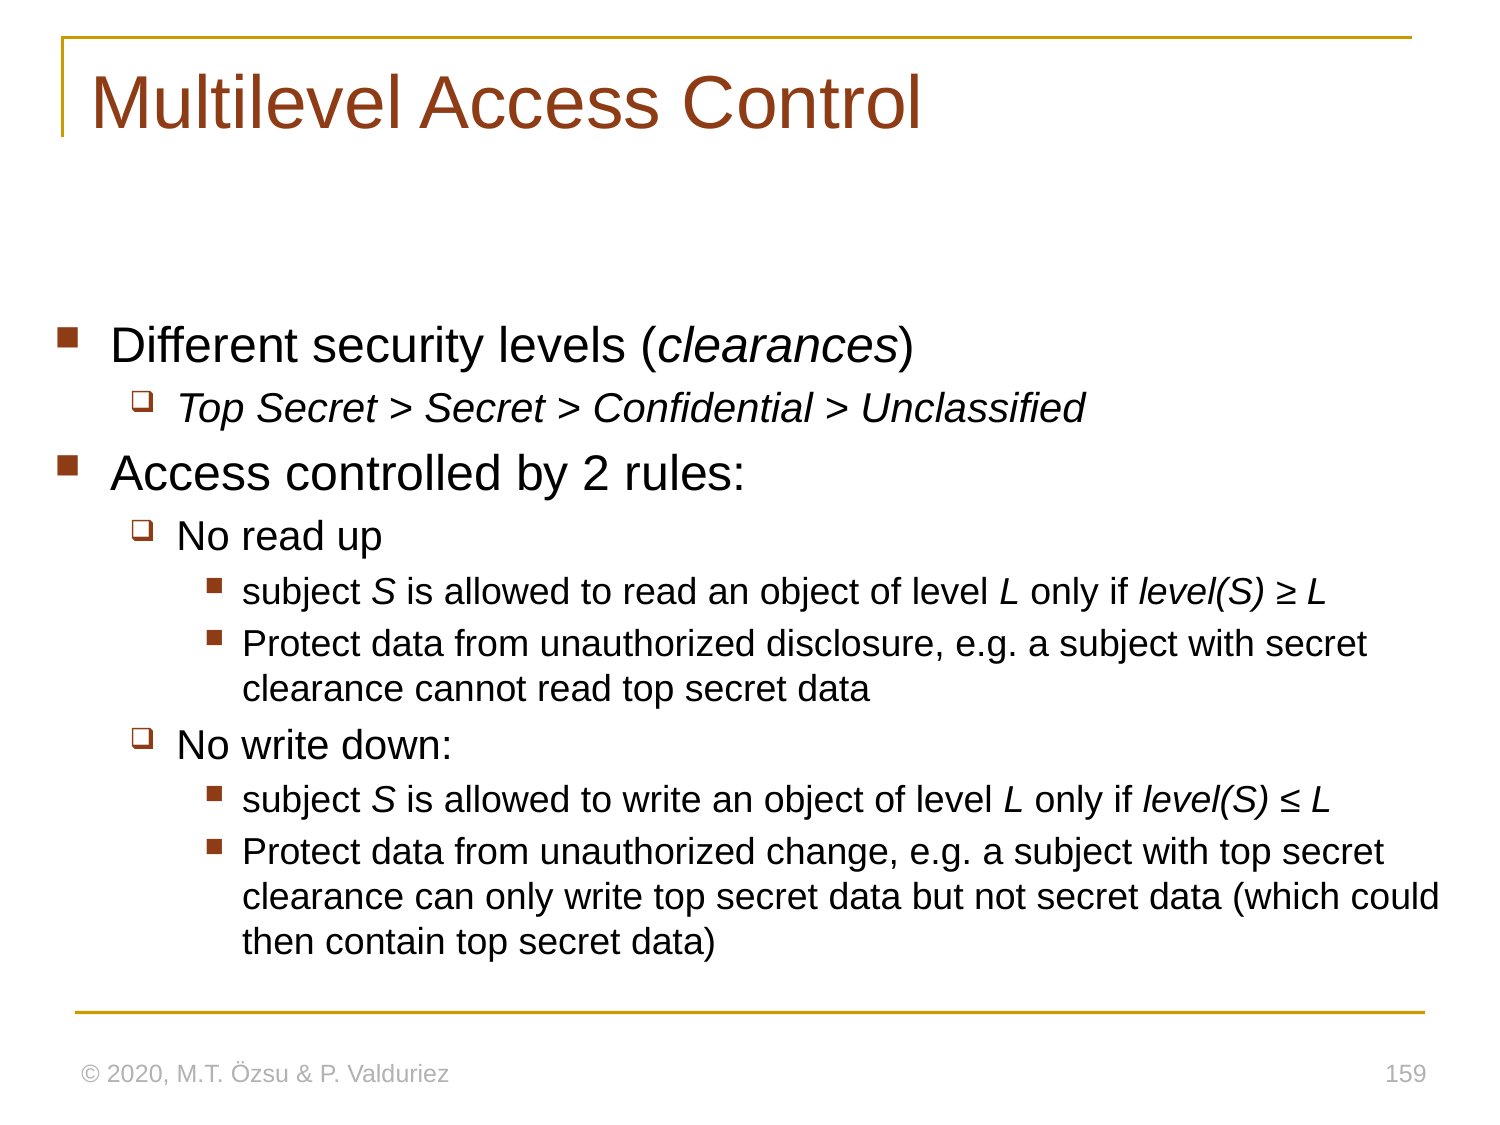

# Multilevel Access Control
Different security levels (clearances)
Top Secret > Secret > Confidential > Unclassified
Access controlled by 2 rules:
No read up
subject S is allowed to read an object of level L only if level(S) ≥ L
Protect data from unauthorized disclosure, e.g. a subject with secret clearance cannot read top secret data
No write down:
subject S is allowed to write an object of level L only if level(S) ≤ L
Protect data from unauthorized change, e.g. a subject with top secret clearance can only write top secret data but not secret data (which could then contain top secret data)

© 2020, M.T. Özsu & P. Valduriez
159